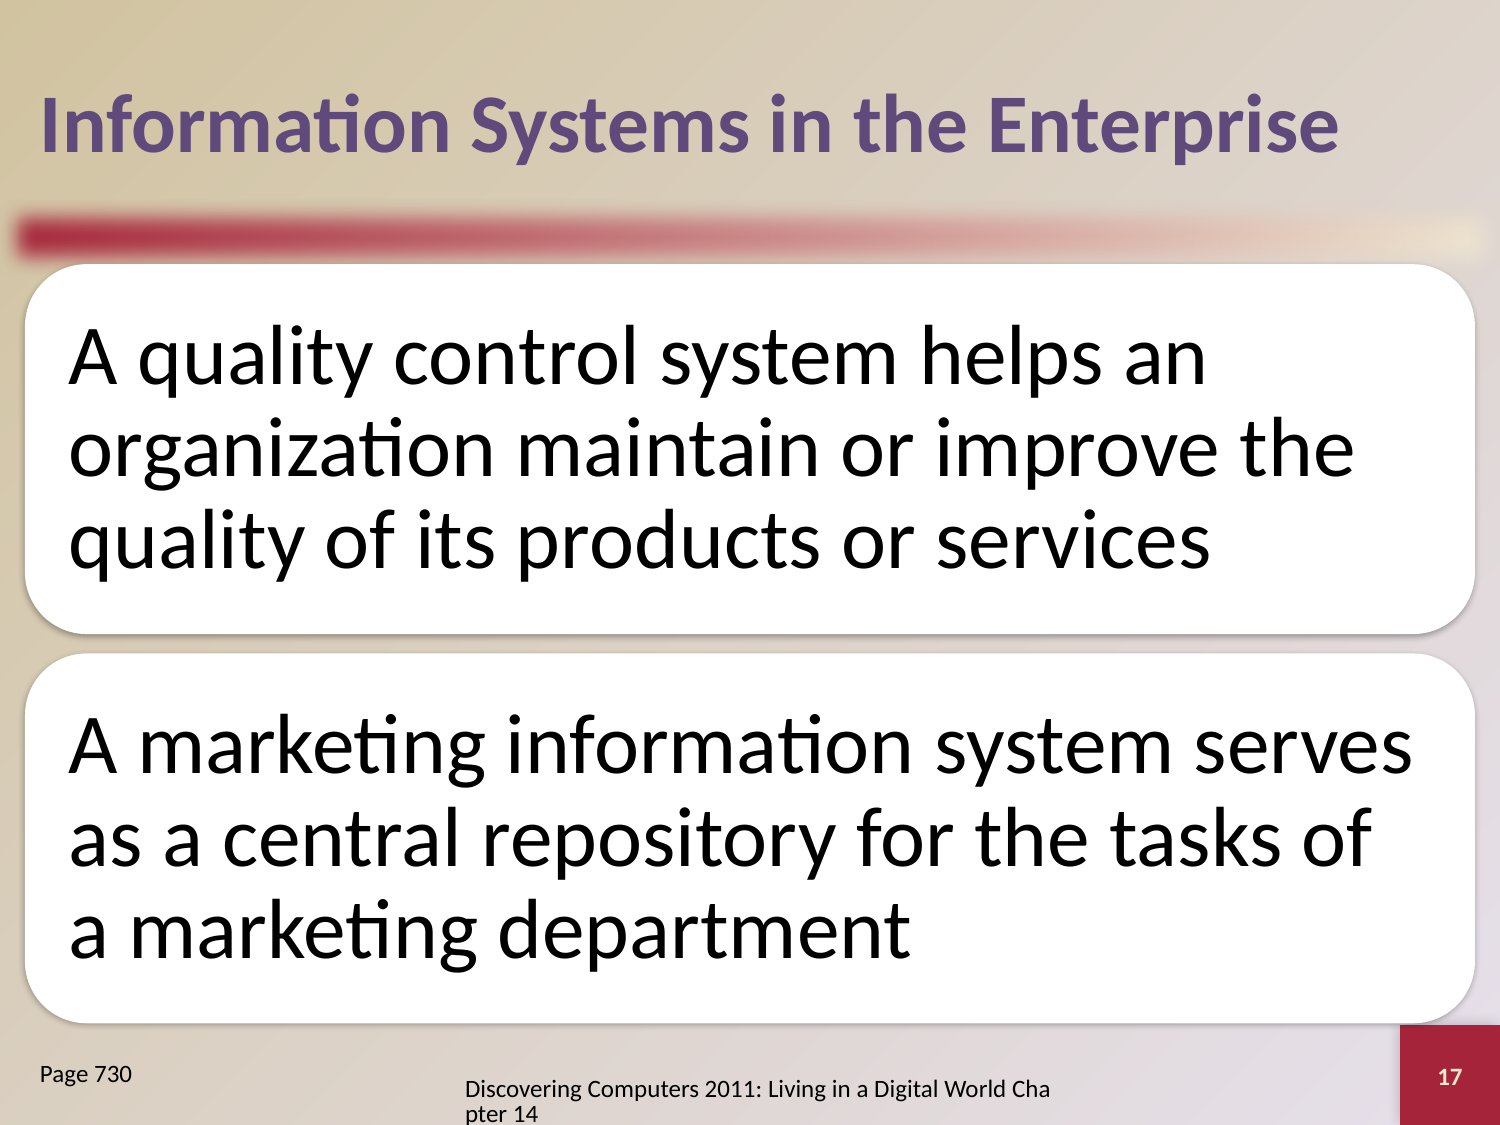

# Information Systems in the Enterprise
A quality control system helps an organization maintain or improve the quality of its products or services
A marketing information system serves as a central repository for the tasks of a marketing department
17
Page 730
Discovering Computers 2011: Living in a Digital World Chapter 14